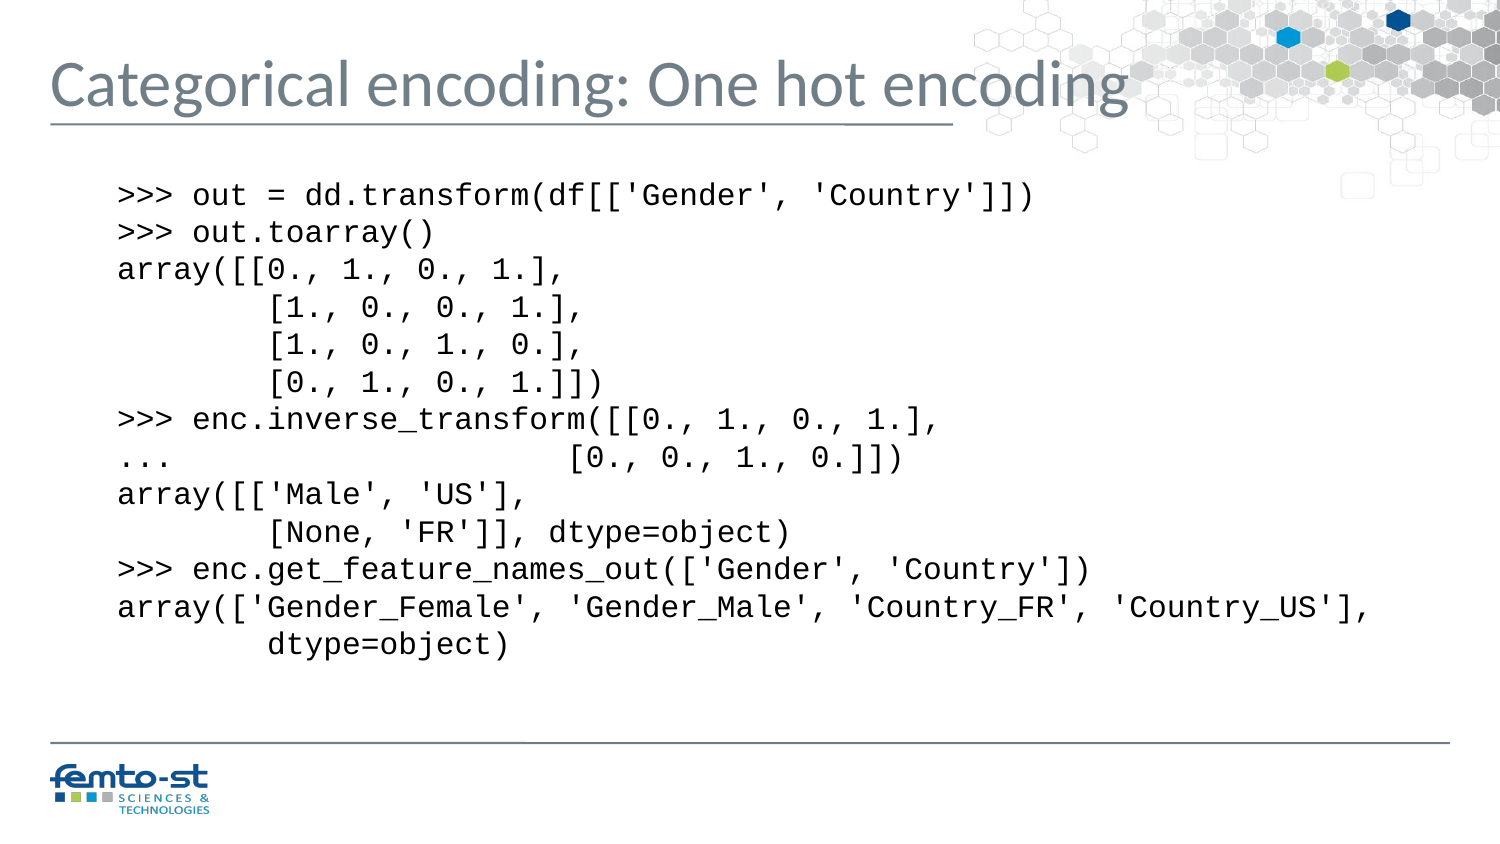

Categorical encoding: One hot encoding
>>> out = dd.transform(df[['Gender', 'Country']])
>>> out.toarray()
array([[0., 1., 0., 1.],
   	[1., 0., 0., 1.],
   	[1., 0., 1., 0.],
   	[0., 1., 0., 1.]])
>>> enc.inverse_transform([[0., 1., 0., 1.],
...                    	[0., 0., 1., 0.]])
array([['Male', 'US'],
   	[None, 'FR']], dtype=object)
>>> enc.get_feature_names_out(['Gender', 'Country'])
array(['Gender_Female', 'Gender_Male', 'Country_FR', 'Country_US'],
  	dtype=object)